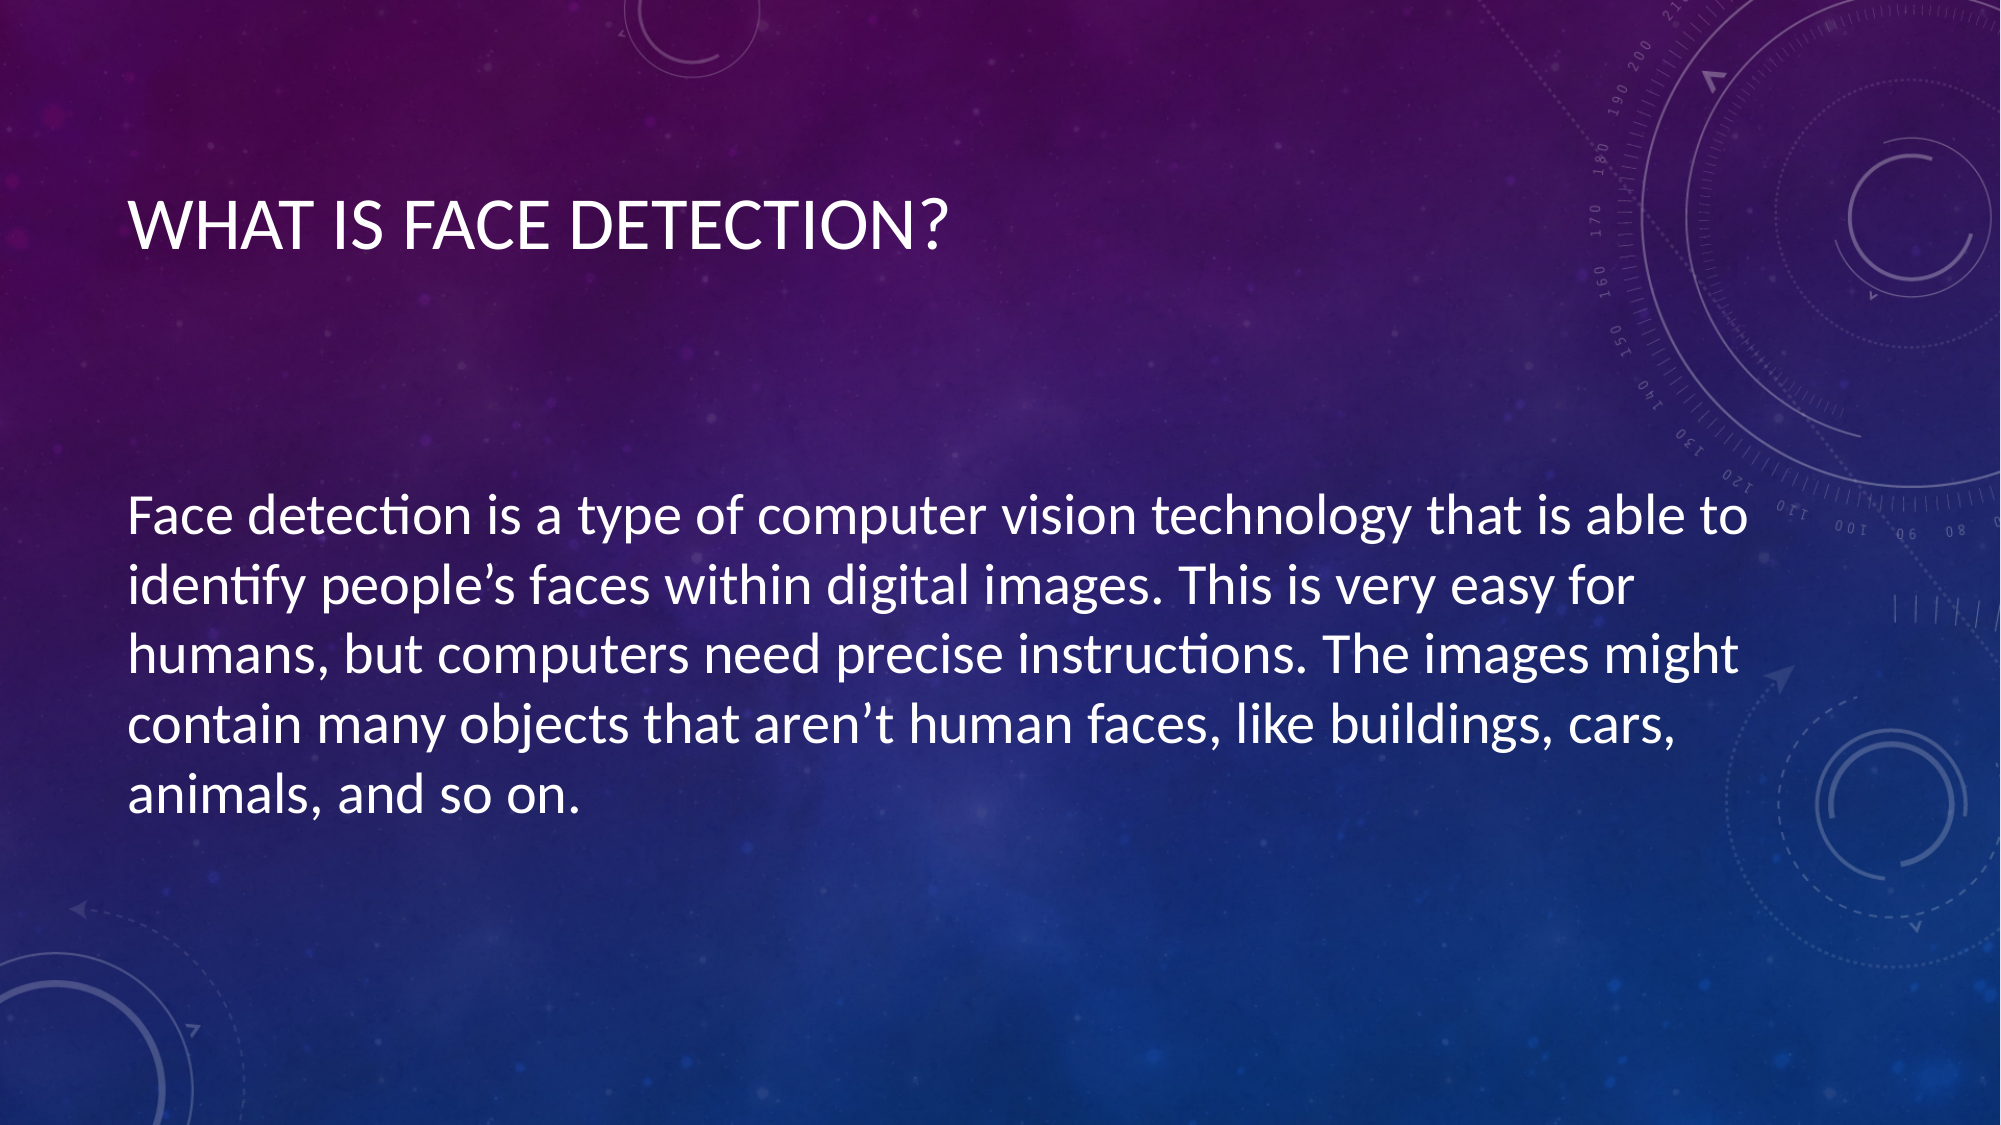

# What Is Face Detection?
Face detection is a type of computer vision technology that is able to identify people’s faces within digital images. This is very easy for humans, but computers need precise instructions. The images might contain many objects that aren’t human faces, like buildings, cars, animals, and so on.